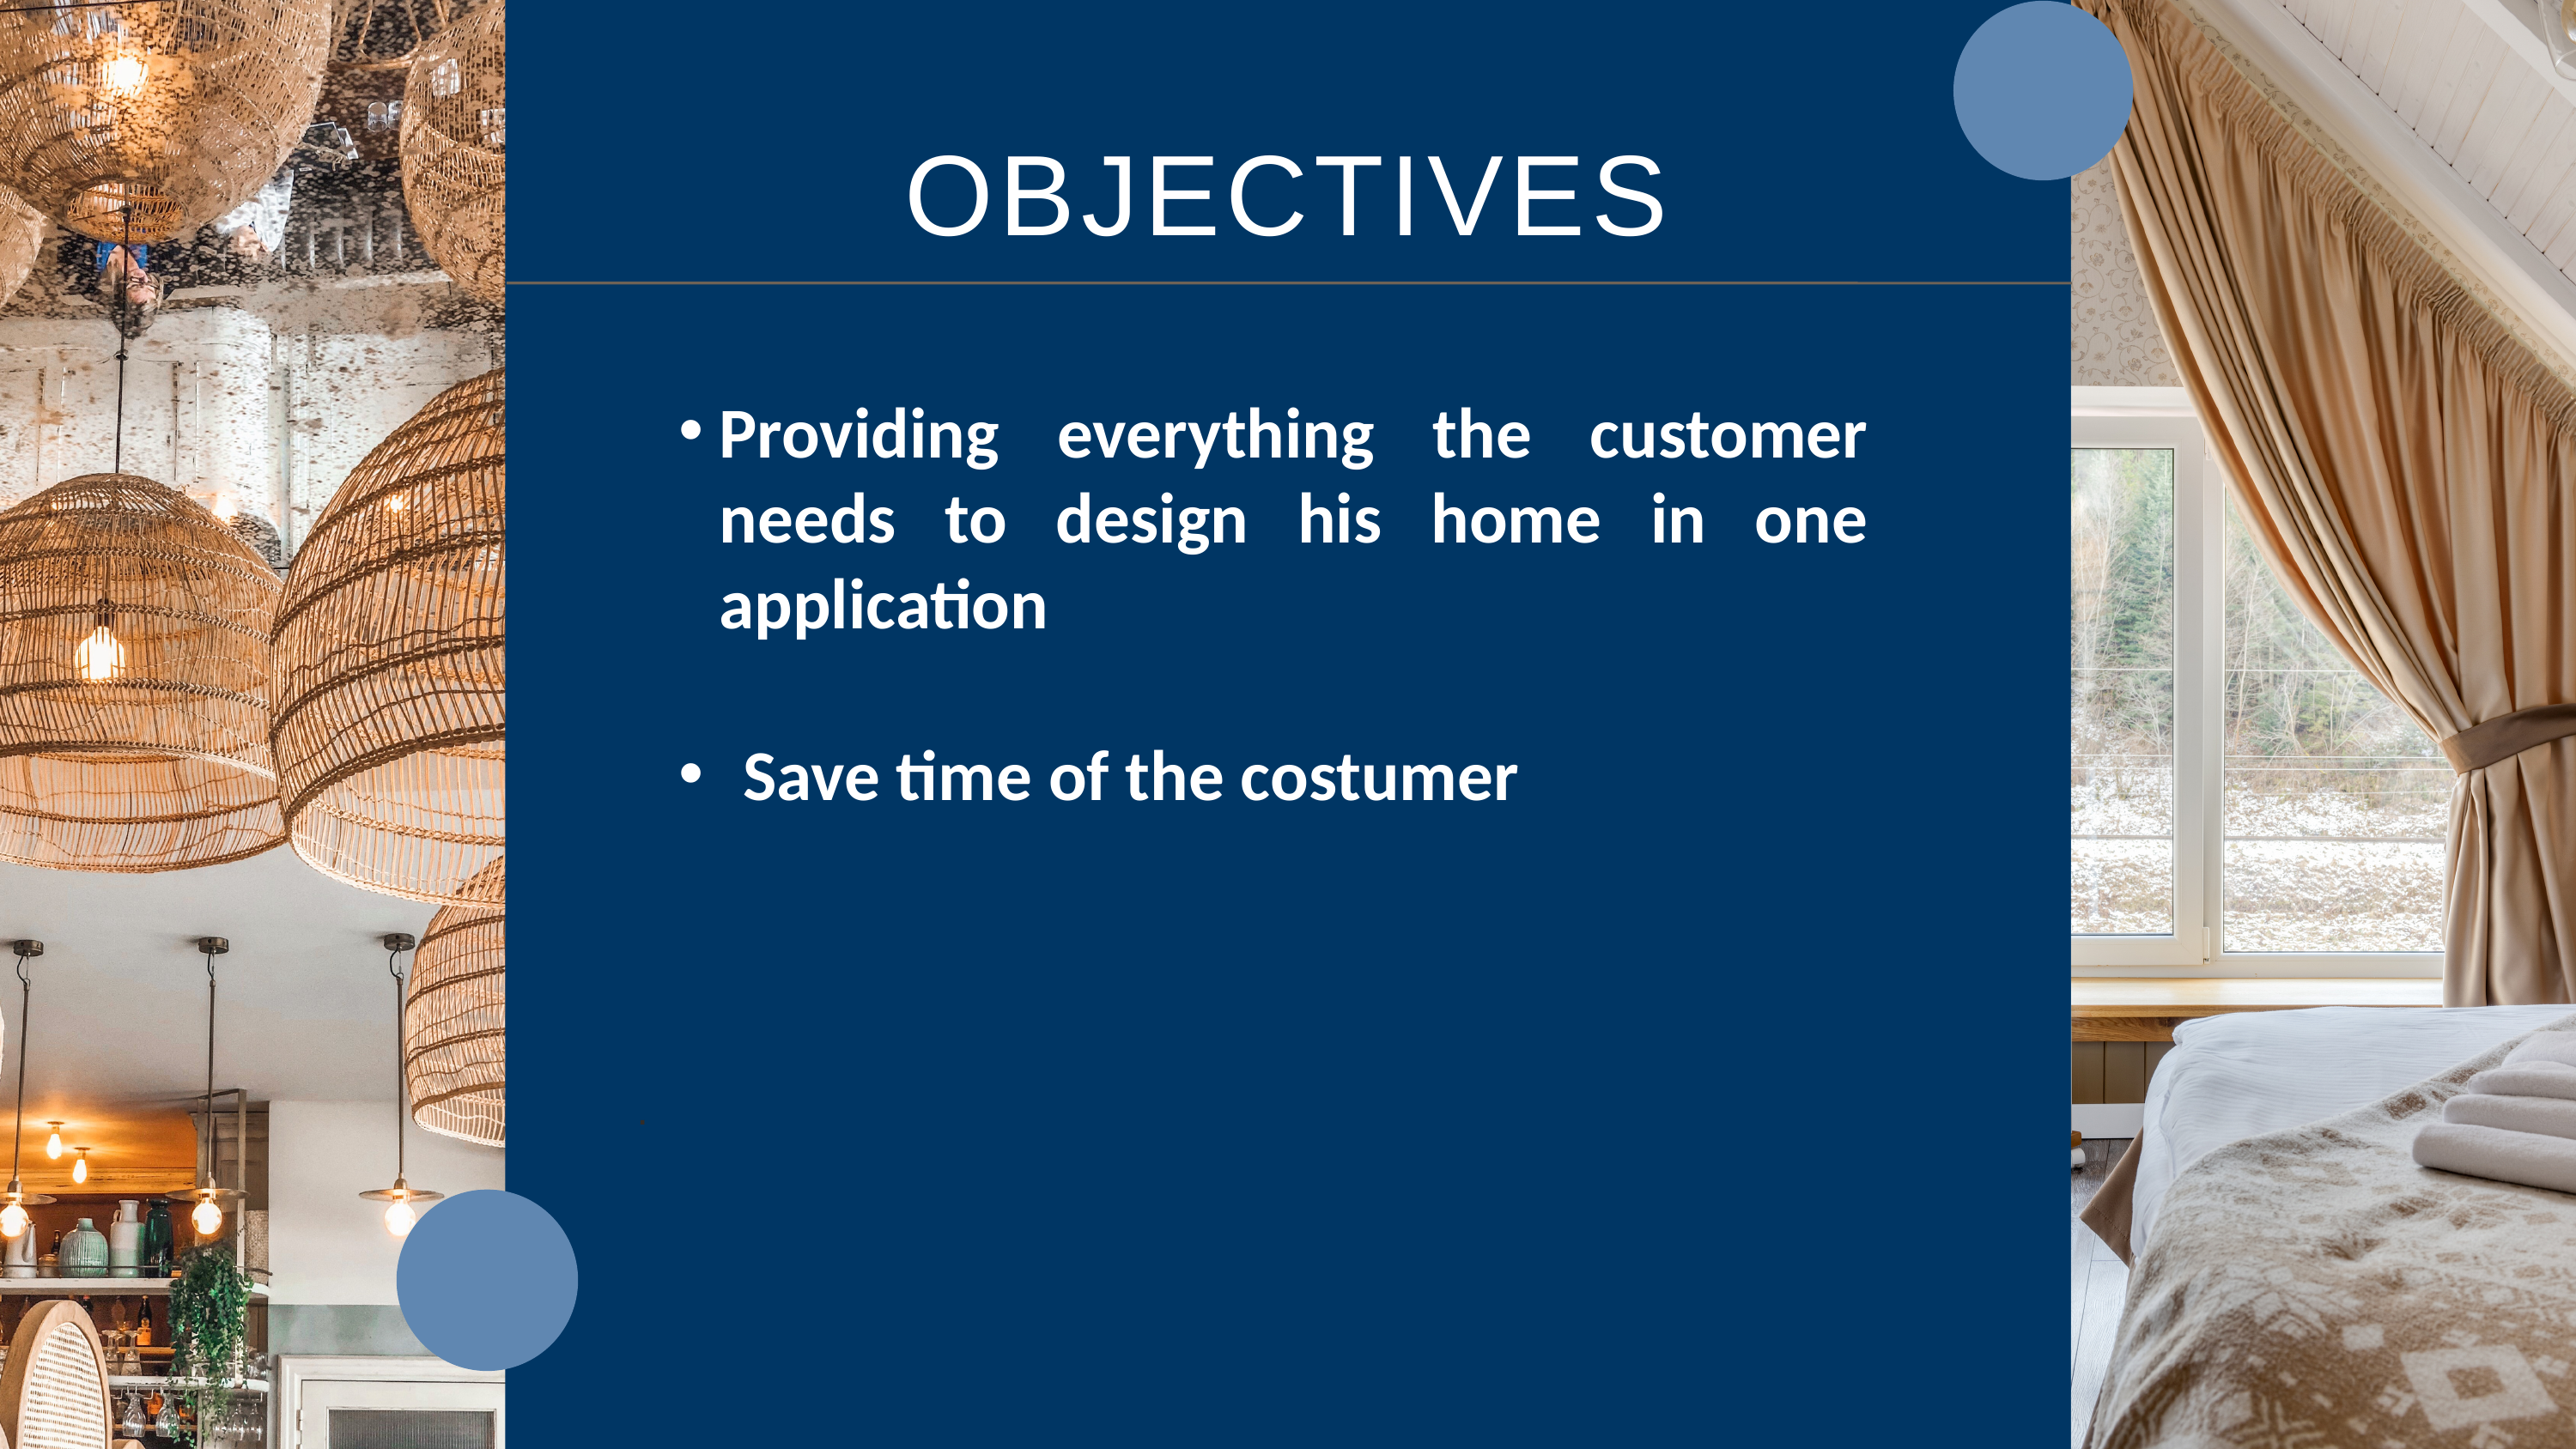

OBJECTIVES

Providing everything the customer needs to design his home in one application

Save time of the costumer

.